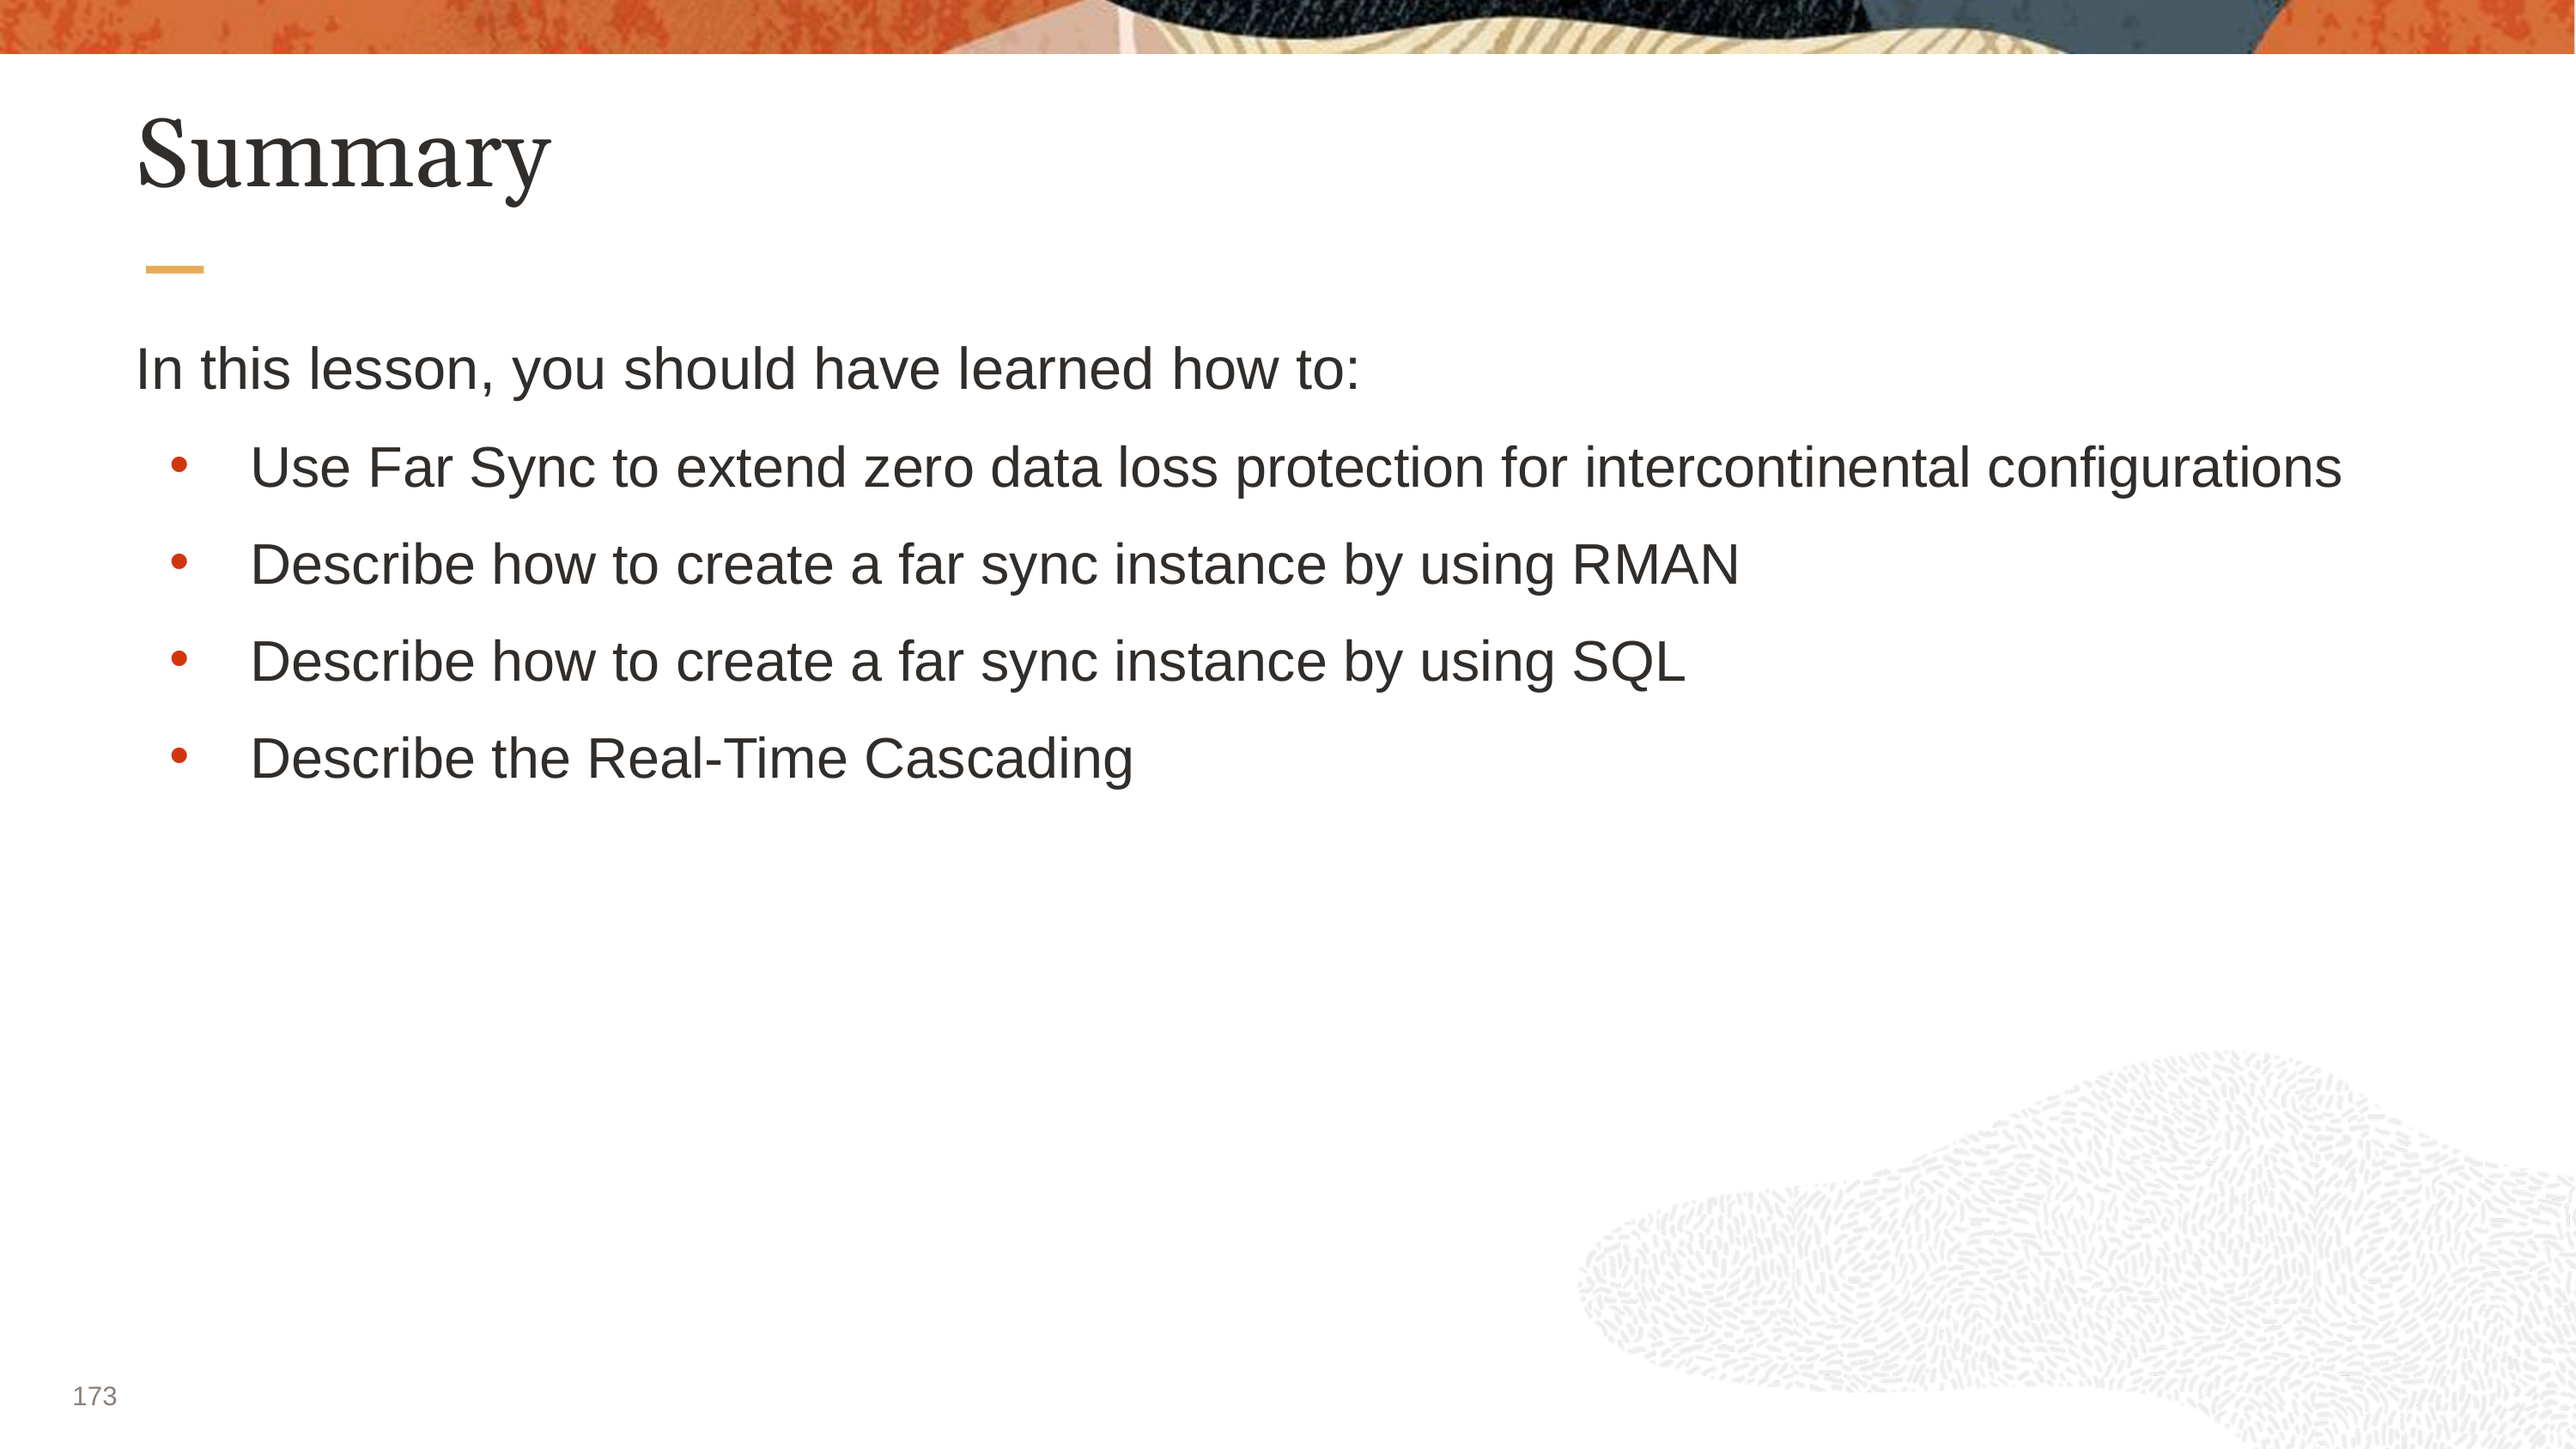

# Summary
In this lesson, you should have learned how to:
Use Far Sync to extend zero data loss protection for intercontinental configurations
Describe how to create a far sync instance by using RMAN
Describe how to create a far sync instance by using SQL
Describe the Real-Time Cascading